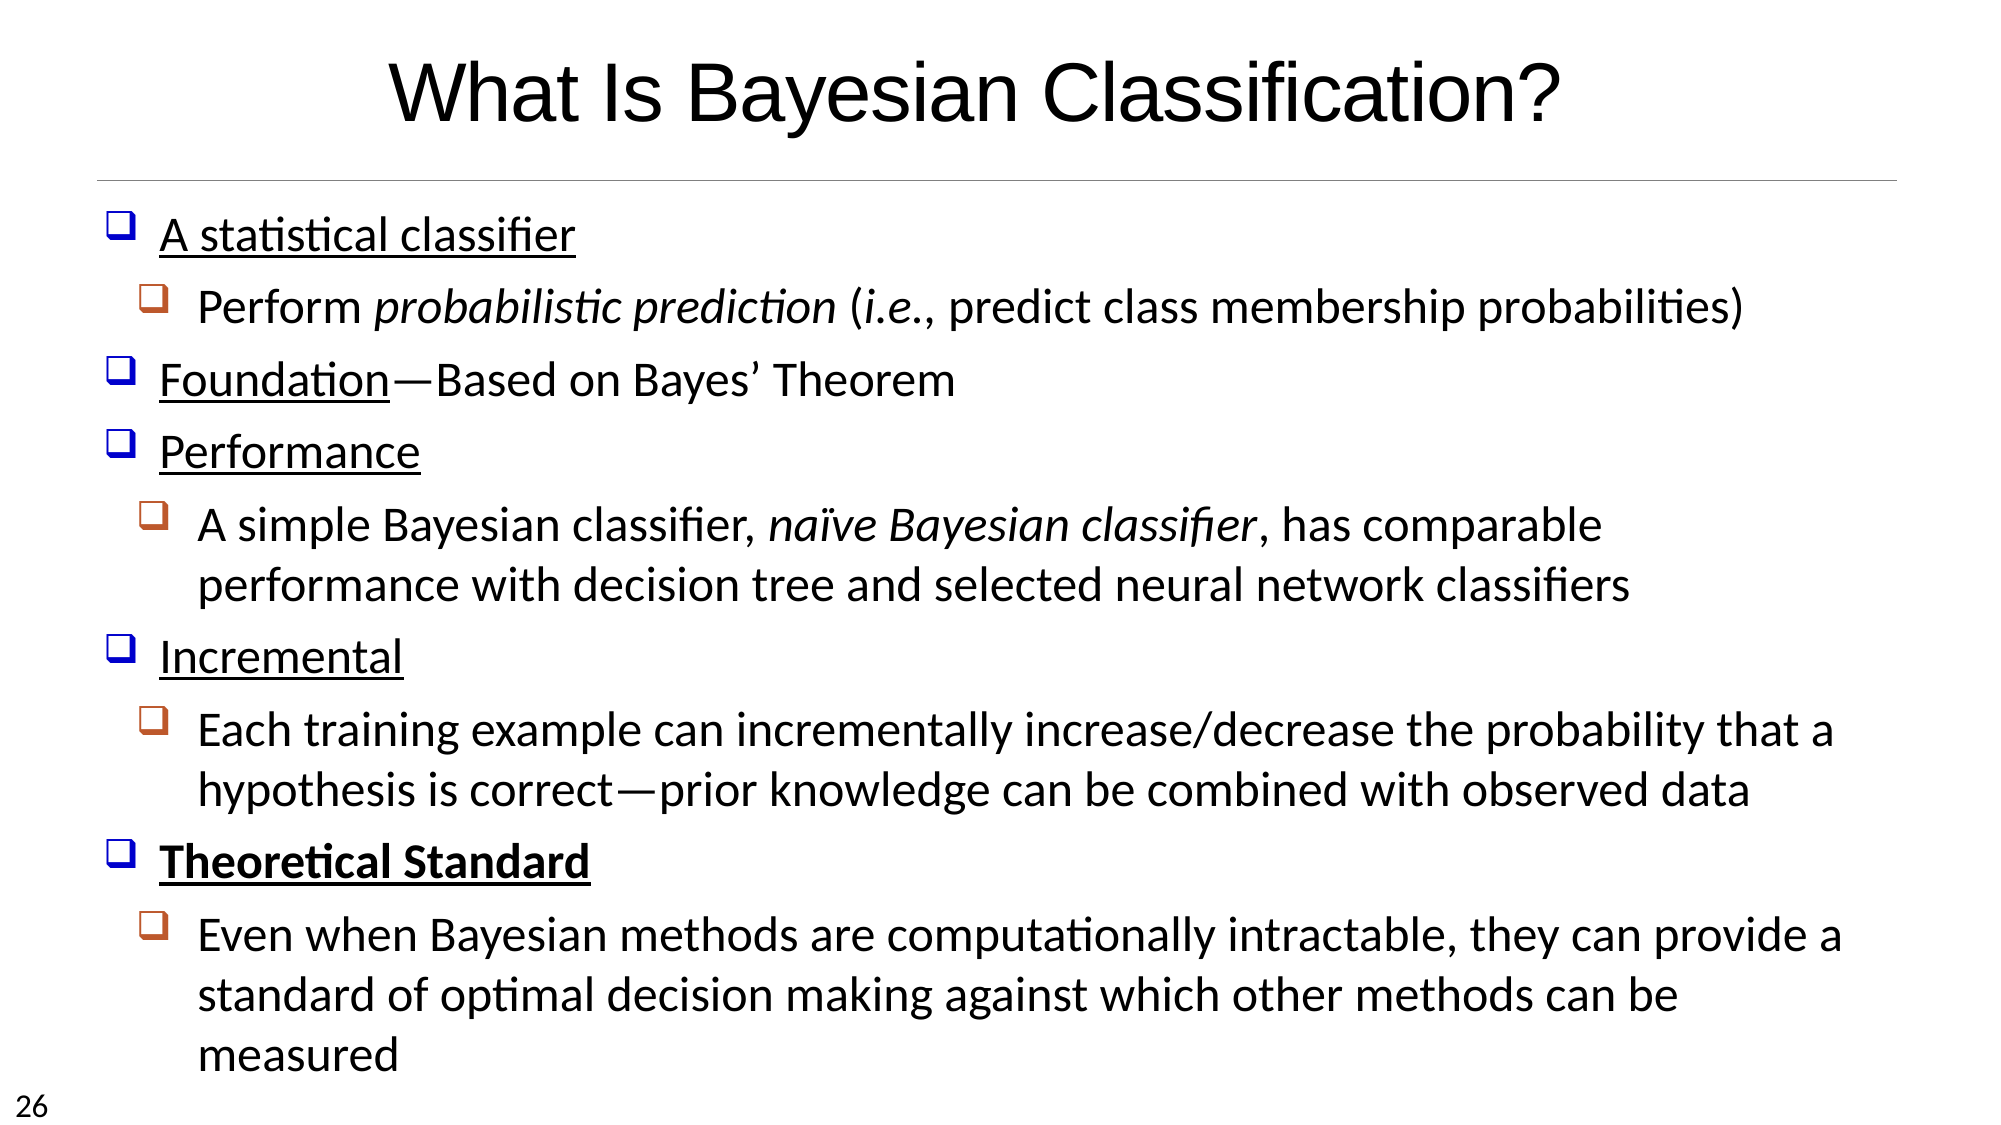

# What Is Bayesian Classification?
A statistical classifier
Perform probabilistic prediction (i.e., predict class membership probabilities)
Foundation—Based on Bayes’ Theorem
Performance
A simple Bayesian classifier, naïve Bayesian classifier, has comparable performance with decision tree and selected neural network classifiers
Incremental
Each training example can incrementally increase/decrease the probability that a hypothesis is correct—prior knowledge can be combined with observed data
Theoretical Standard
Even when Bayesian methods are computationally intractable, they can provide a standard of optimal decision making against which other methods can be measured